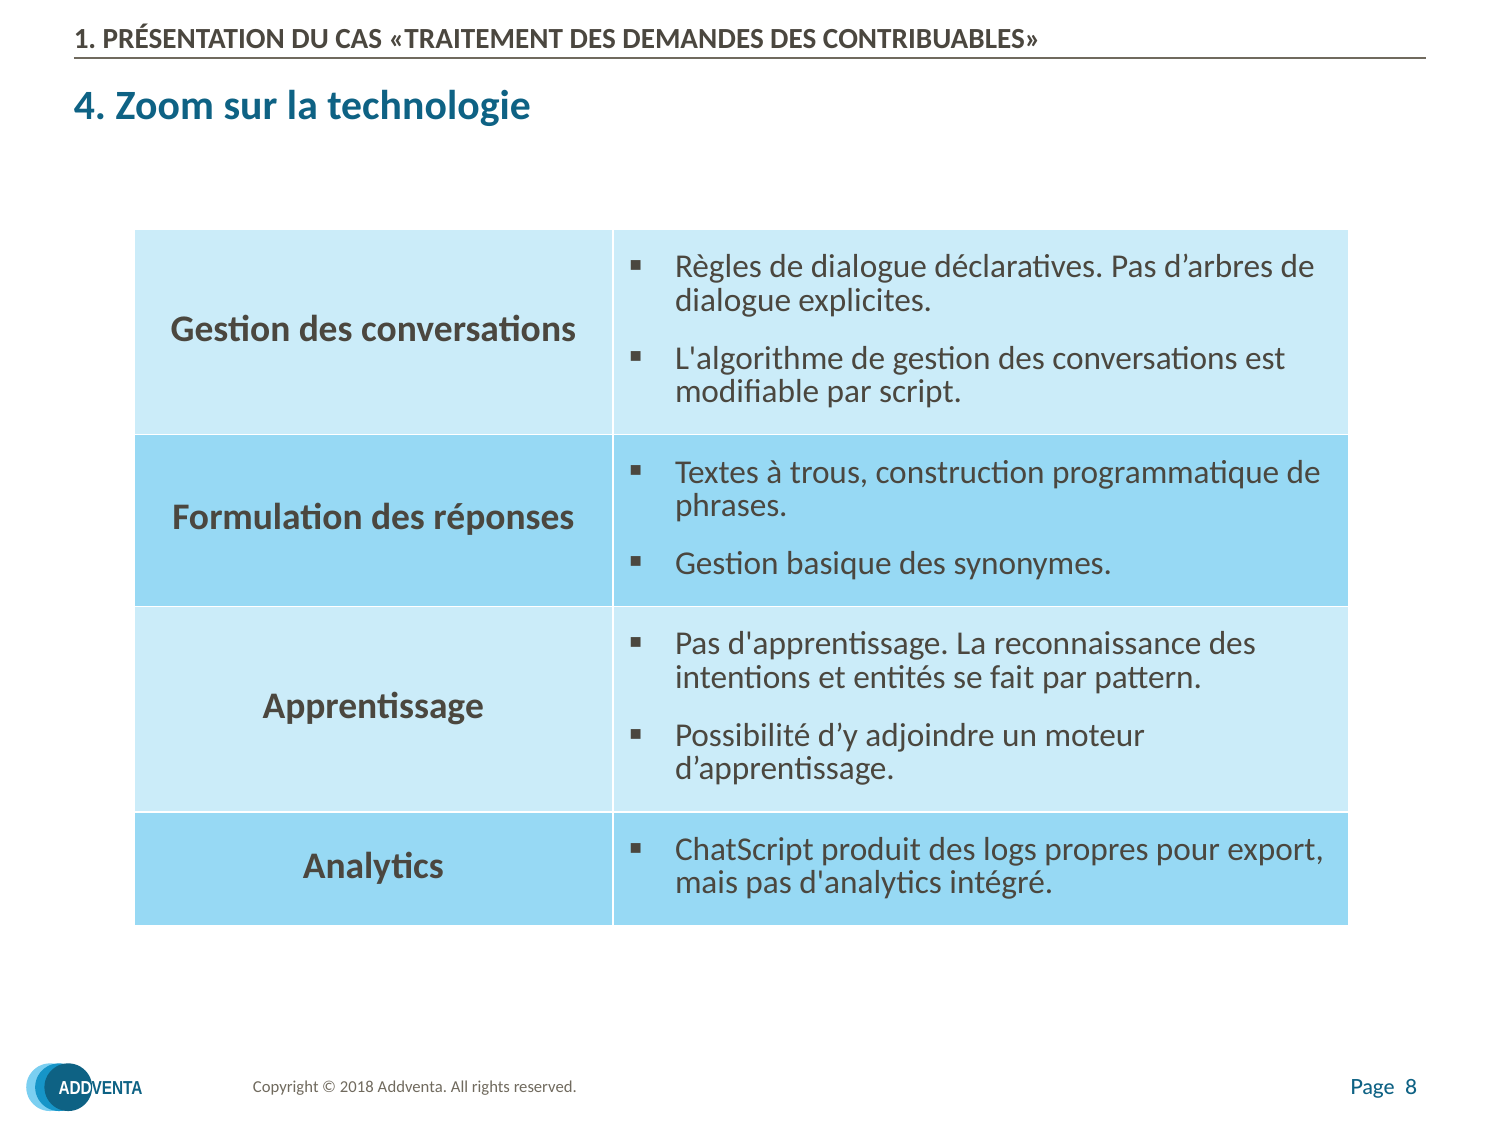

# 1. PRÉSENTATION DU CAS «TRAITEMENT DES DEMANDES DES CONTRIBUABLES»
4. Zoom sur la technologie
| Gestion des conversations | Règles de dialogue déclaratives. Pas d’arbres de dialogue explicites. L'algorithme de gestion des conversations est modifiable par script. |
| --- | --- |
| Formulation des réponses | Textes à trous, construction programmatique de phrases. Gestion basique des synonymes. |
| Apprentissage | Pas d'apprentissage. La reconnaissance des intentions et entités se fait par pattern. Possibilité d’y adjoindre un moteur d’apprentissage. |
| Analytics | ChatScript produit des logs propres pour export, mais pas d'analytics intégré. |